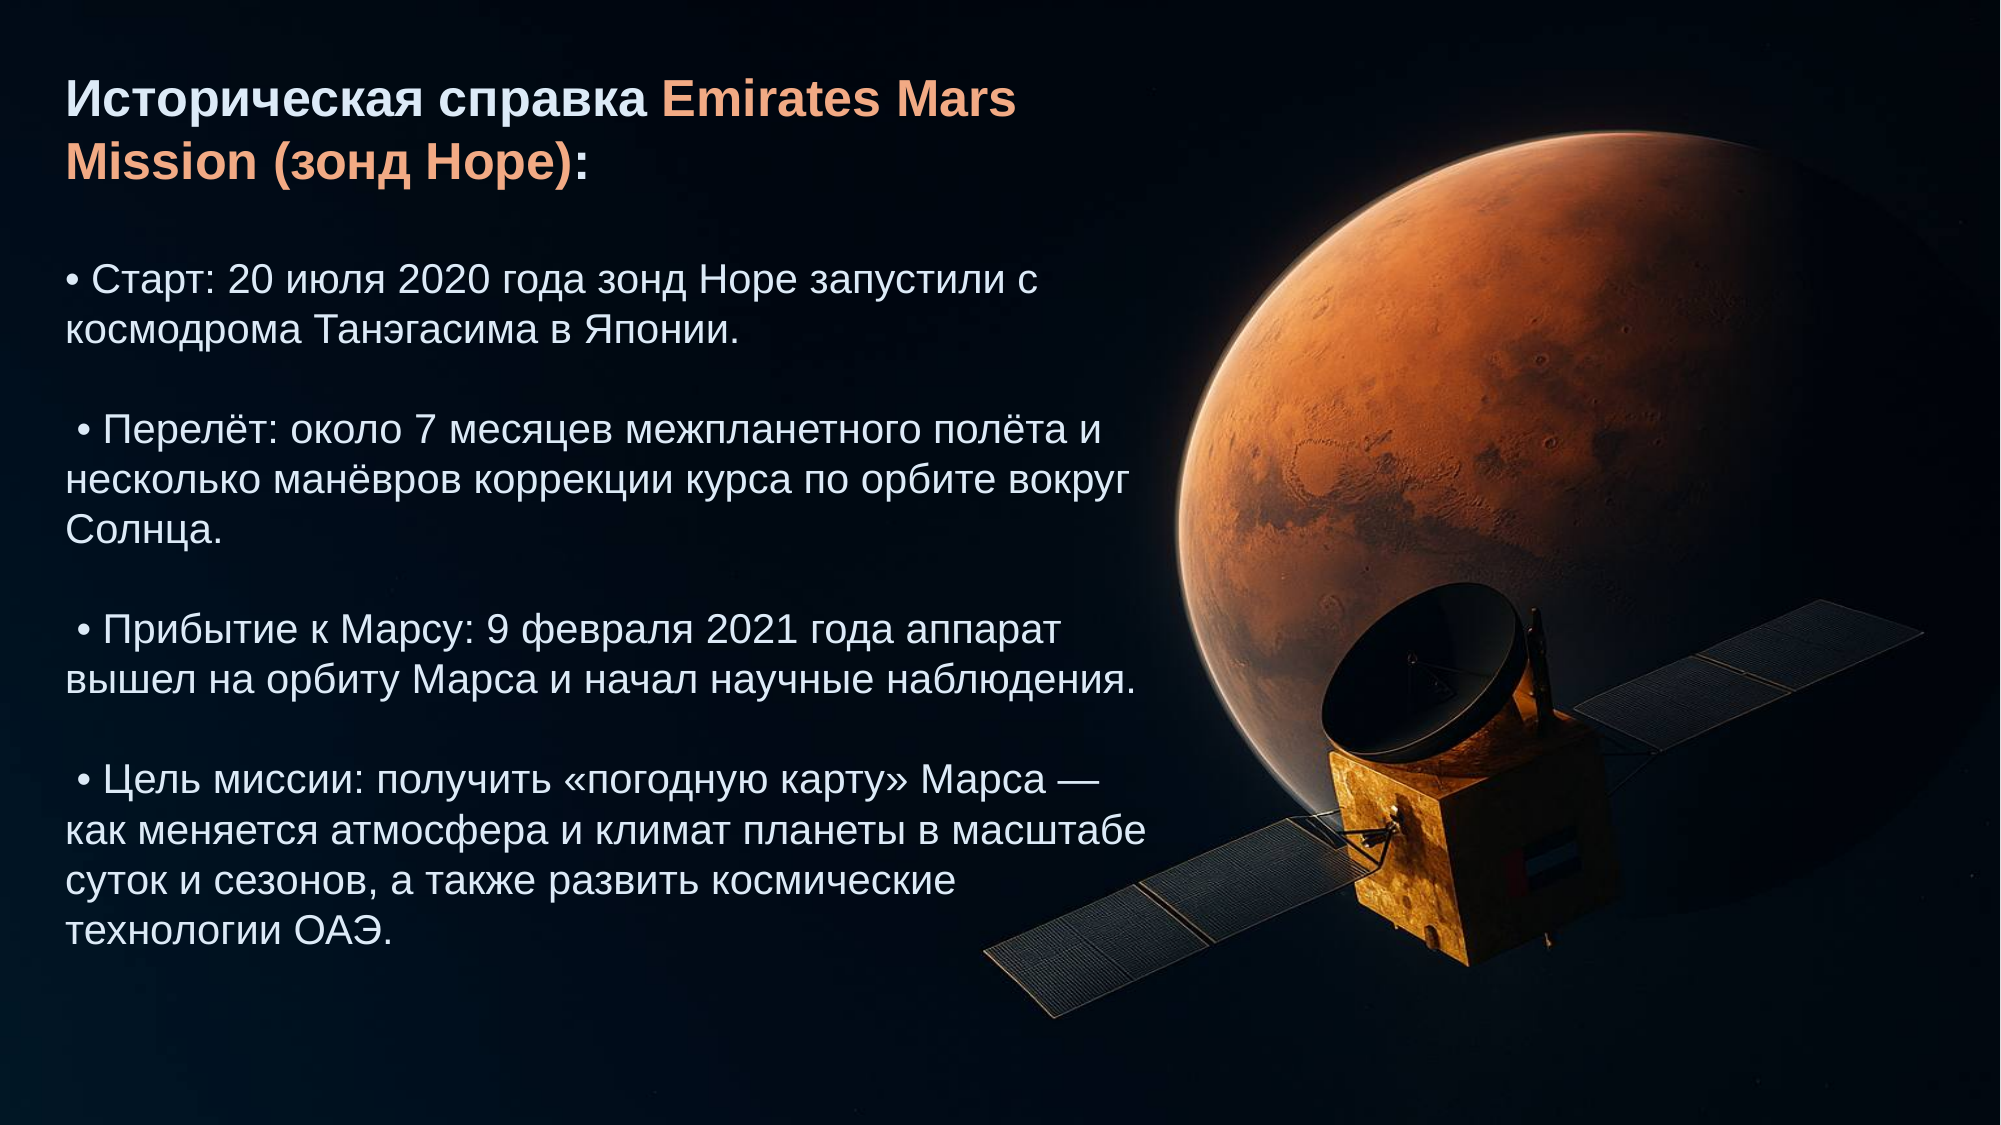

Историческая справка Emirates Mars Mission (зонд Hope):

• Старт: 20 июля 2020 года зонд Hope запустили с космодрома Танэгасима в Японии.

 • Перелёт: около 7 месяцев межпланетного полёта и несколько манёвров коррекции курса по орбите вокруг Солнца.

 • Прибытие к Марсу: 9 февраля 2021 года аппарат вышел на орбиту Марса и начал научные наблюдения.

 • Цель миссии: получить «погодную карту» Марса — как меняется атмосфера и климат планеты в масштабе суток и сезонов, а также развить космические технологии ОАЭ.